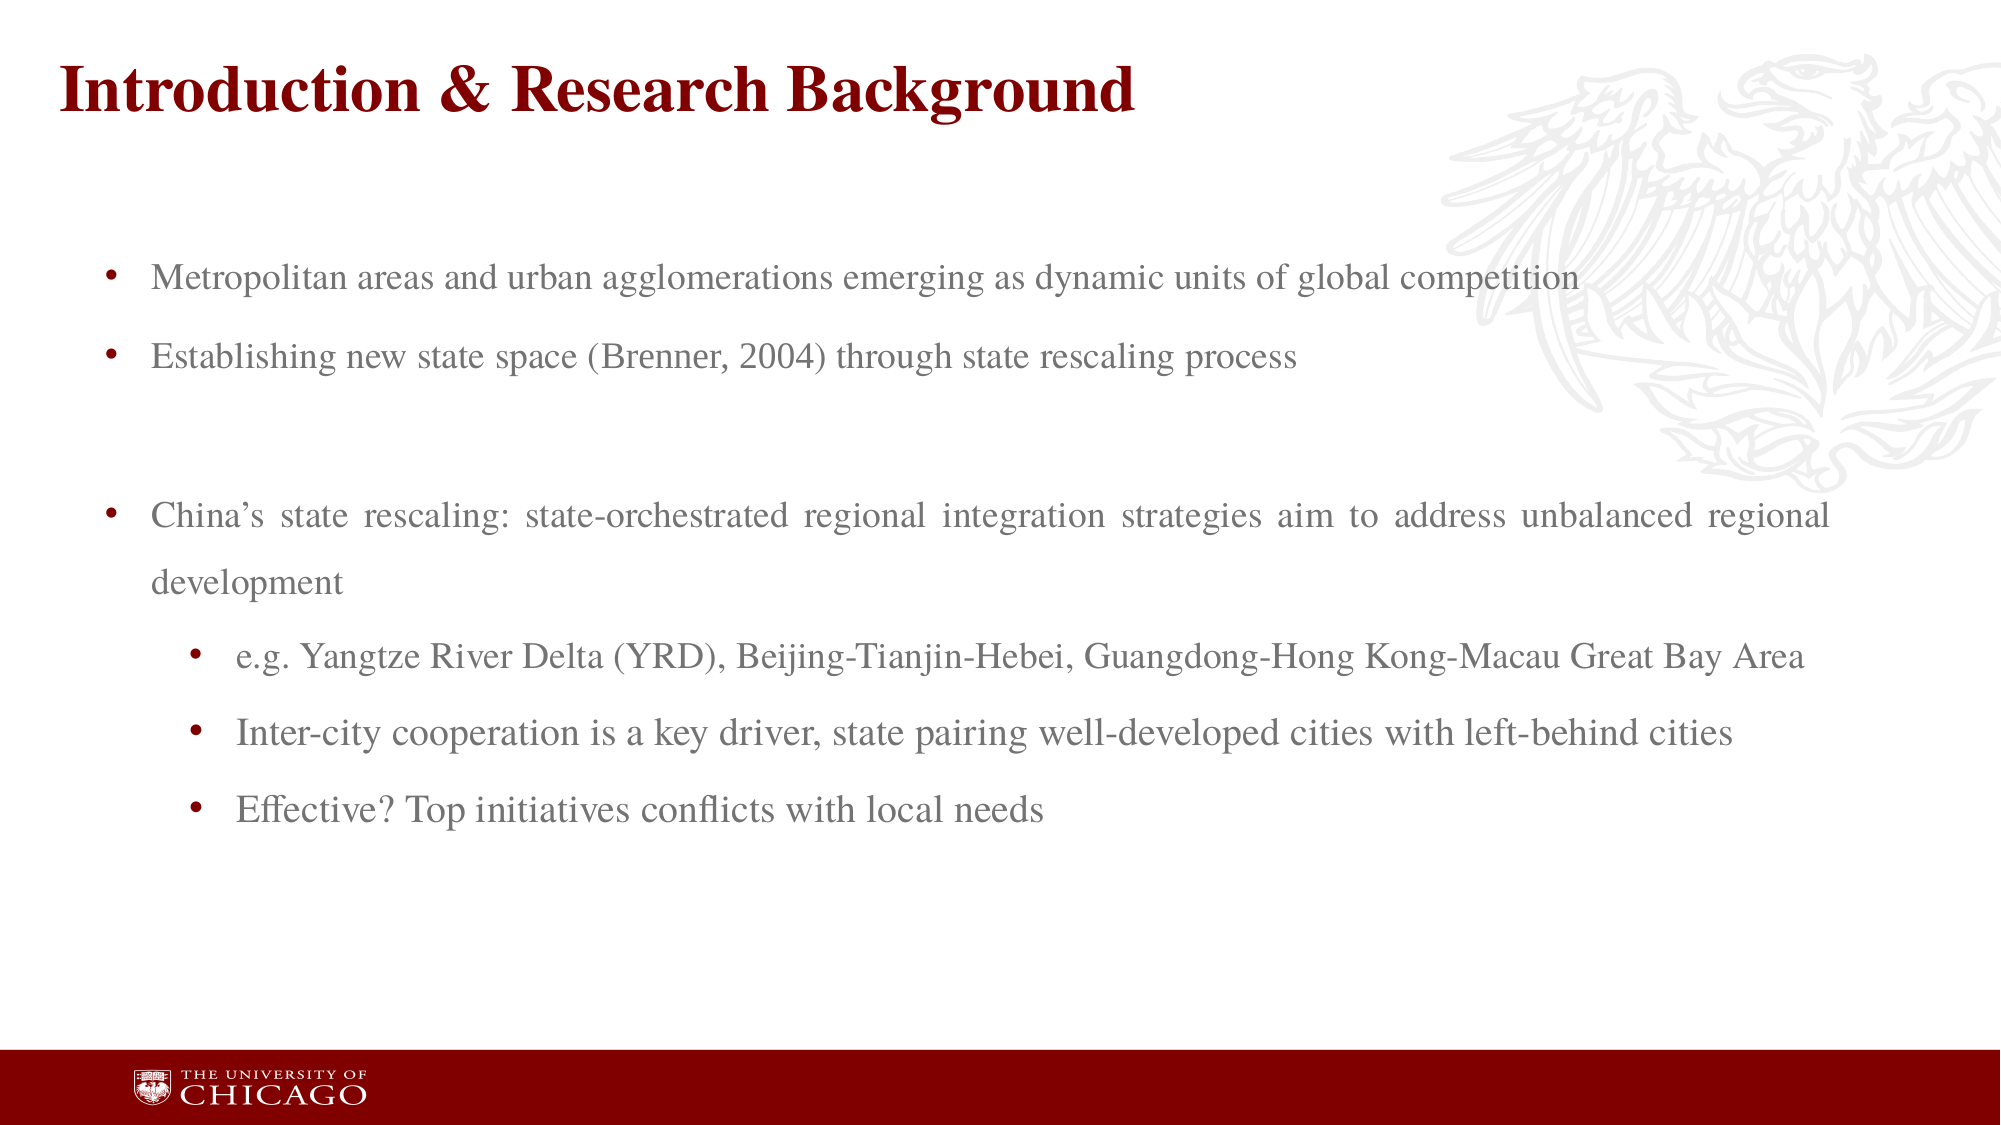

# Introduction & Research Background
Metropolitan areas and urban agglomerations emerging as dynamic units of global competition
Establishing new state space (Brenner, 2004) through state rescaling process

China’s state rescaling: state-orchestrated regional integration strategies aim to address unbalanced regional development
e.g. Yangtze River Delta (YRD), Beijing-Tianjin-Hebei, Guangdong-Hong Kong-Macau Great Bay Area
Inter-city cooperation is a key driver, state pairing well-developed cities with left-behind cities
Effective? Top initiatives conflicts with local needs